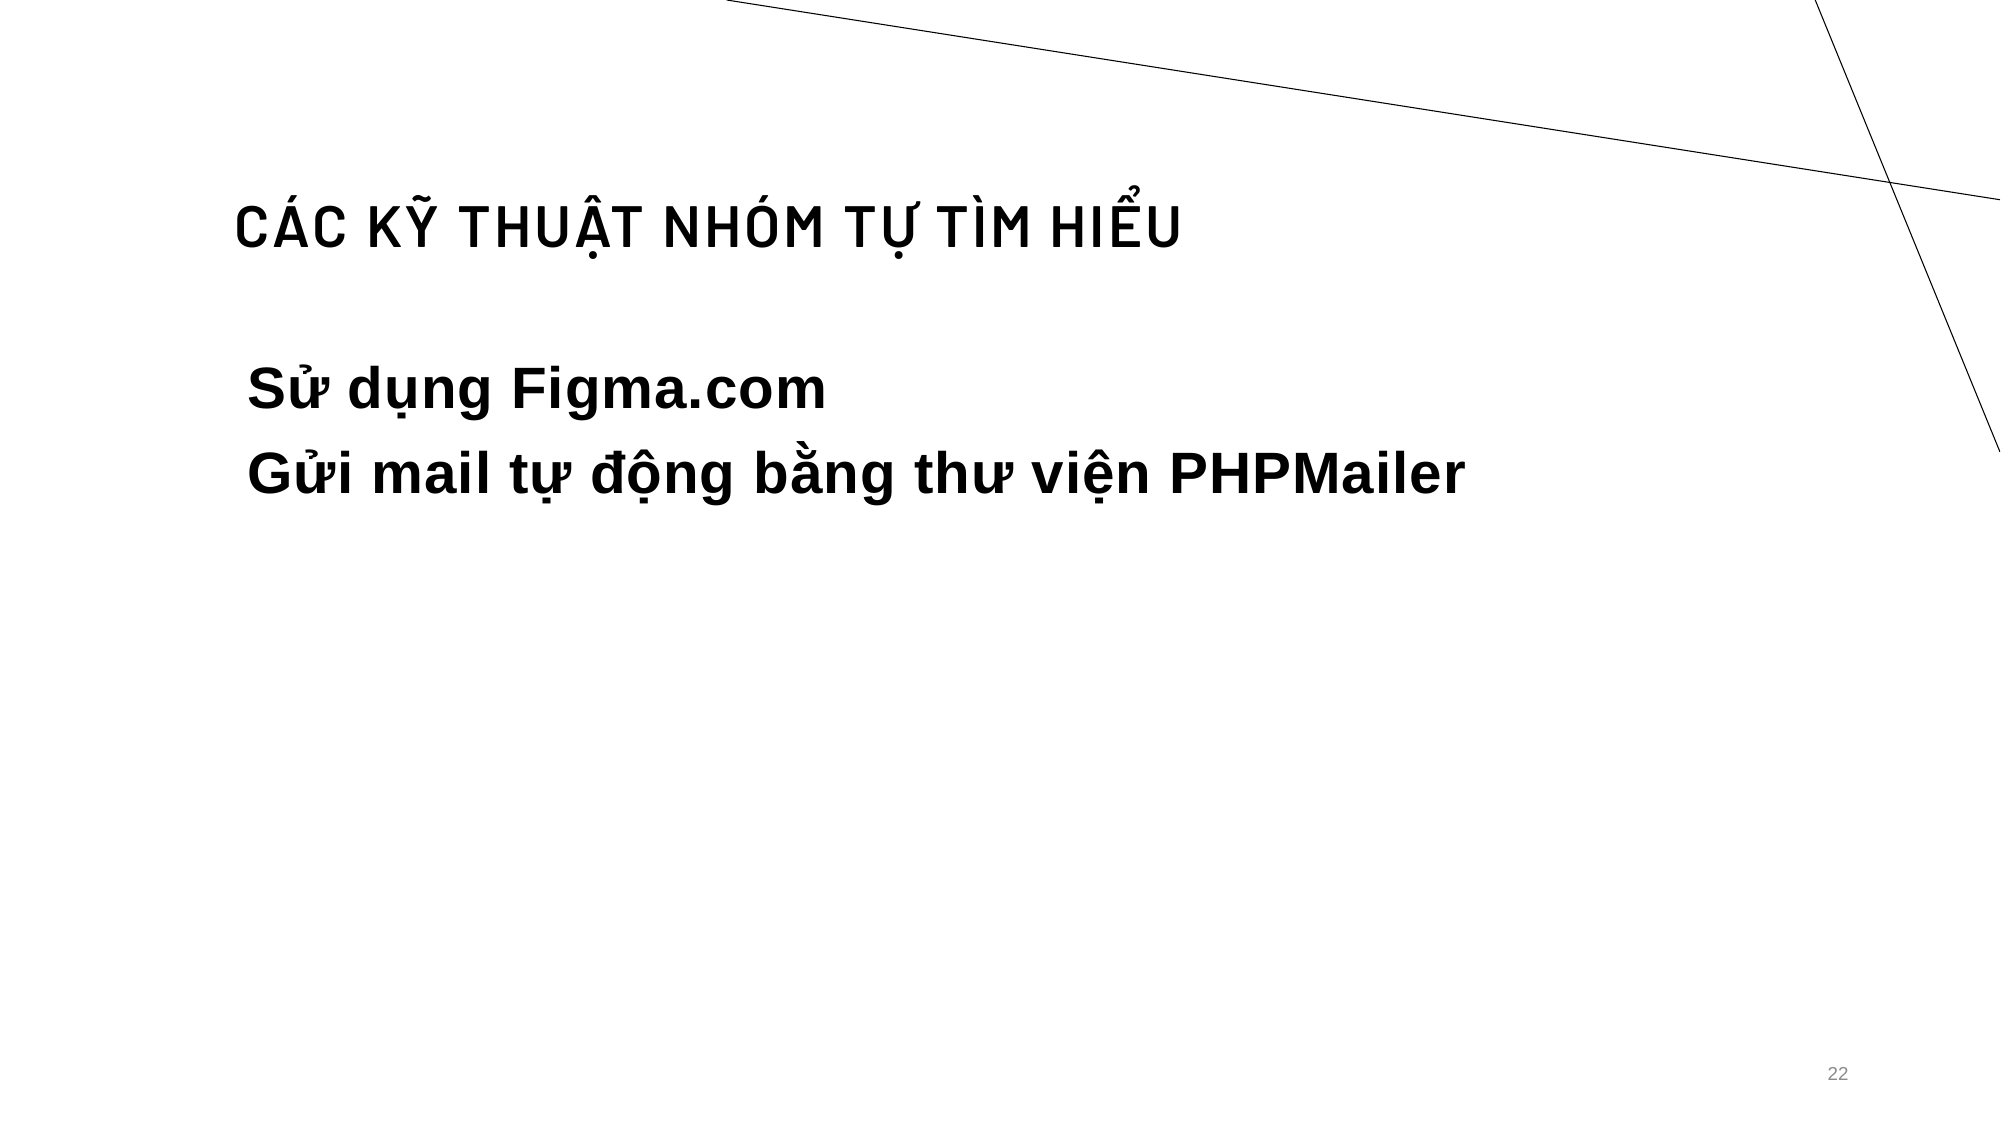

# Các kỹ thuật nhóm tự tìm hiểu
Sử dụng Figma.com
Gửi mail tự động bằng thư viện PHPMailer
22